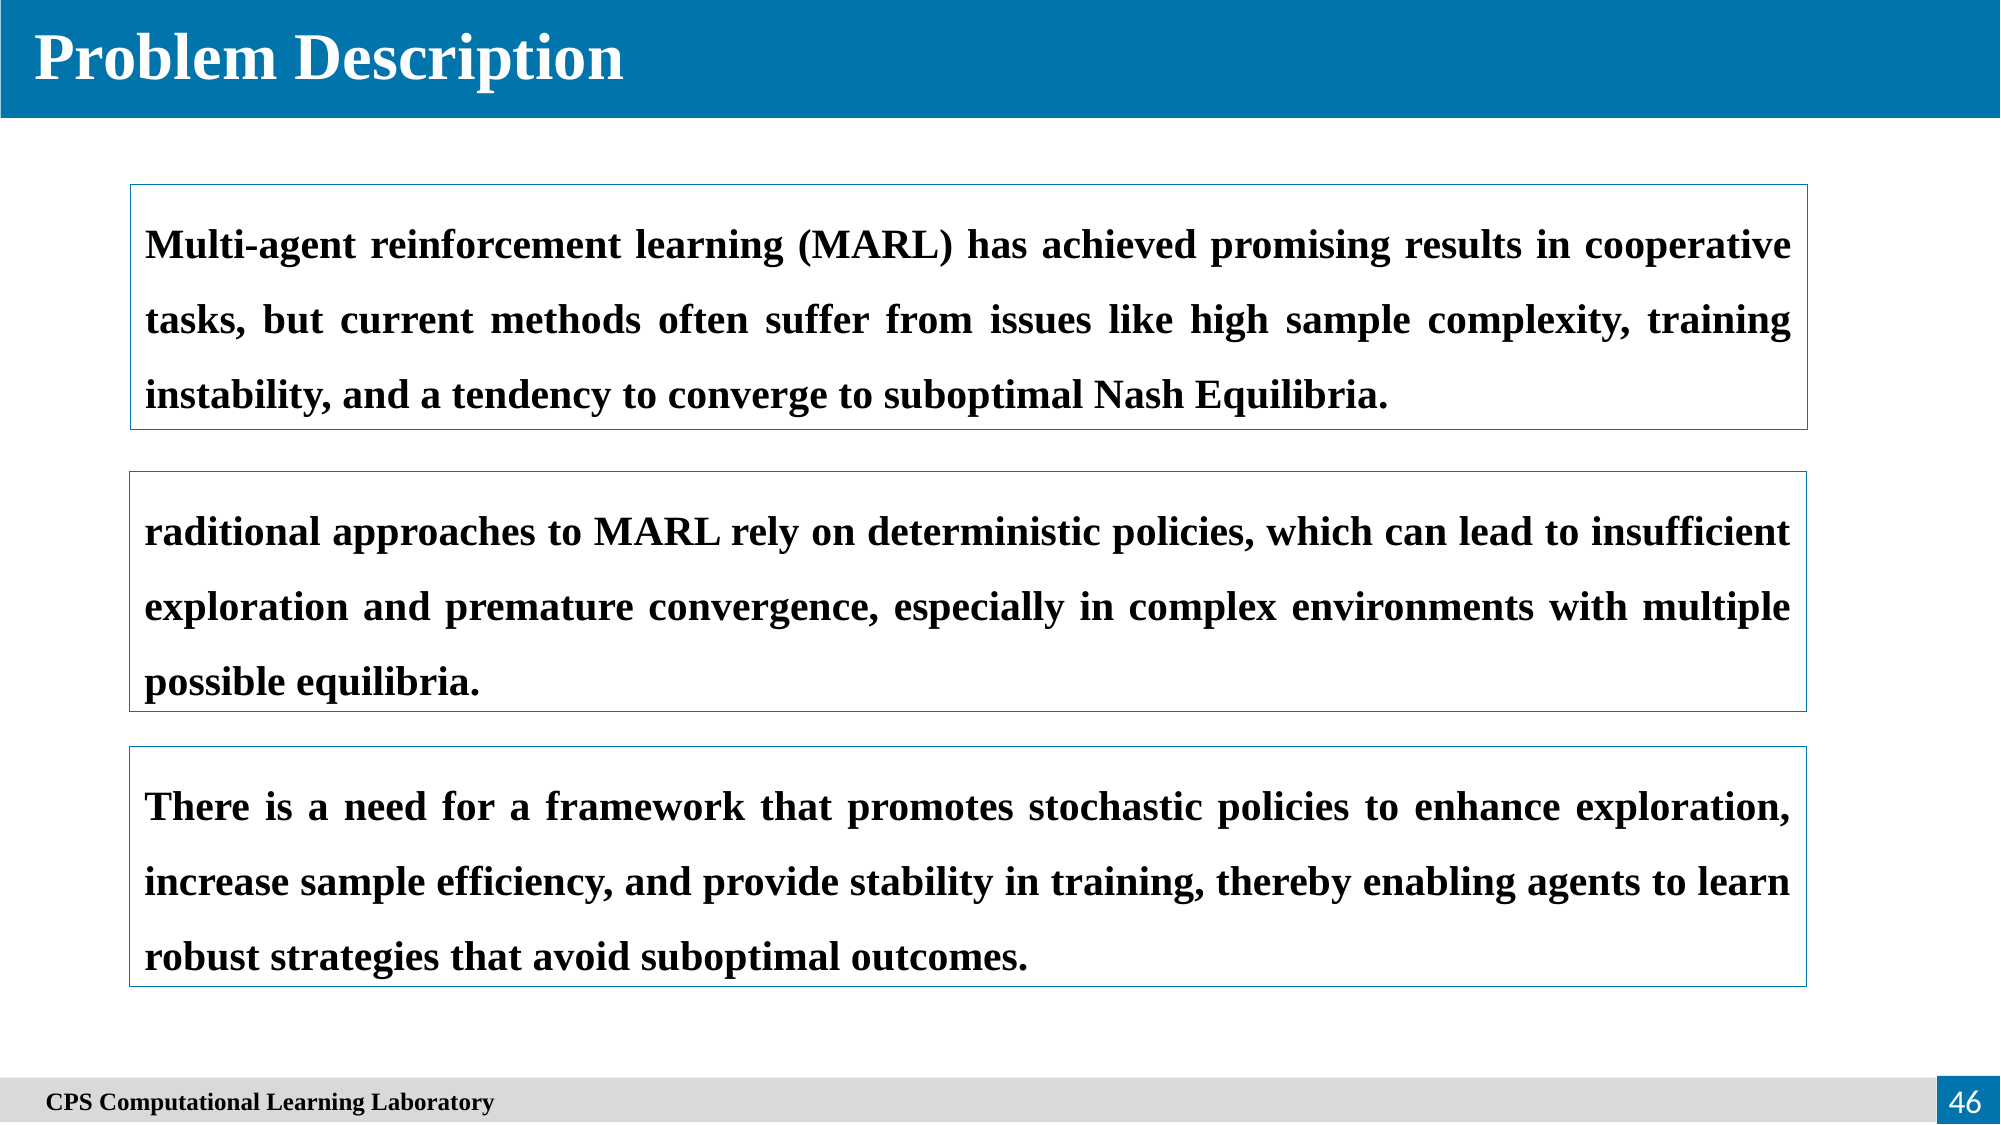

Problem Description
Multi-agent reinforcement learning (MARL) has achieved promising results in cooperative tasks, but current methods often suffer from issues like high sample complexity, training instability, and a tendency to converge to suboptimal Nash Equilibria.
raditional approaches to MARL rely on deterministic policies, which can lead to insufficient exploration and premature convergence, especially in complex environments with multiple possible equilibria.
There is a need for a framework that promotes stochastic policies to enhance exploration, increase sample efficiency, and provide stability in training, thereby enabling agents to learn robust strategies that avoid suboptimal outcomes.
46
　CPS Computational Learning Laboratory